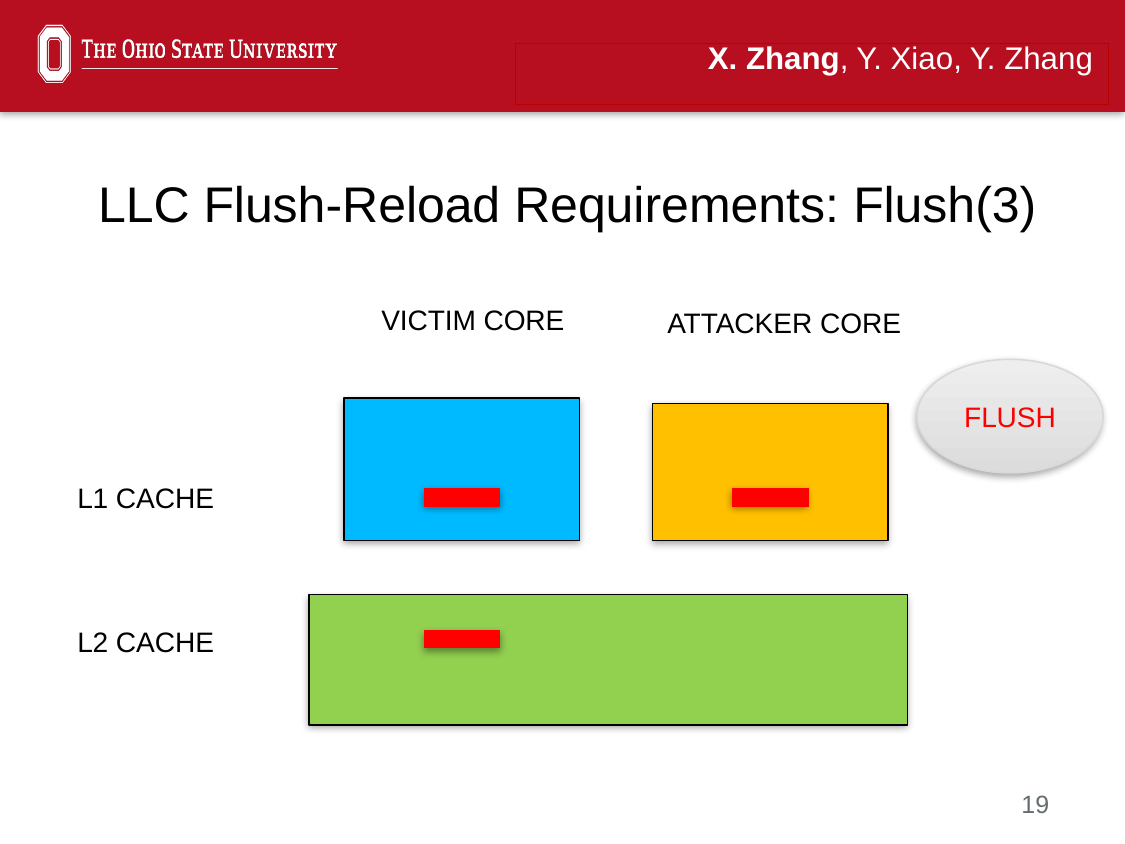

X. Zhang, Y. Xiao, Y. Zhang
LLC Flush-Reload Requirements: Flush(3)
VICTIM CORE
ATTACKER CORE
FLUSH

L1 CACHE

L2 CACHE